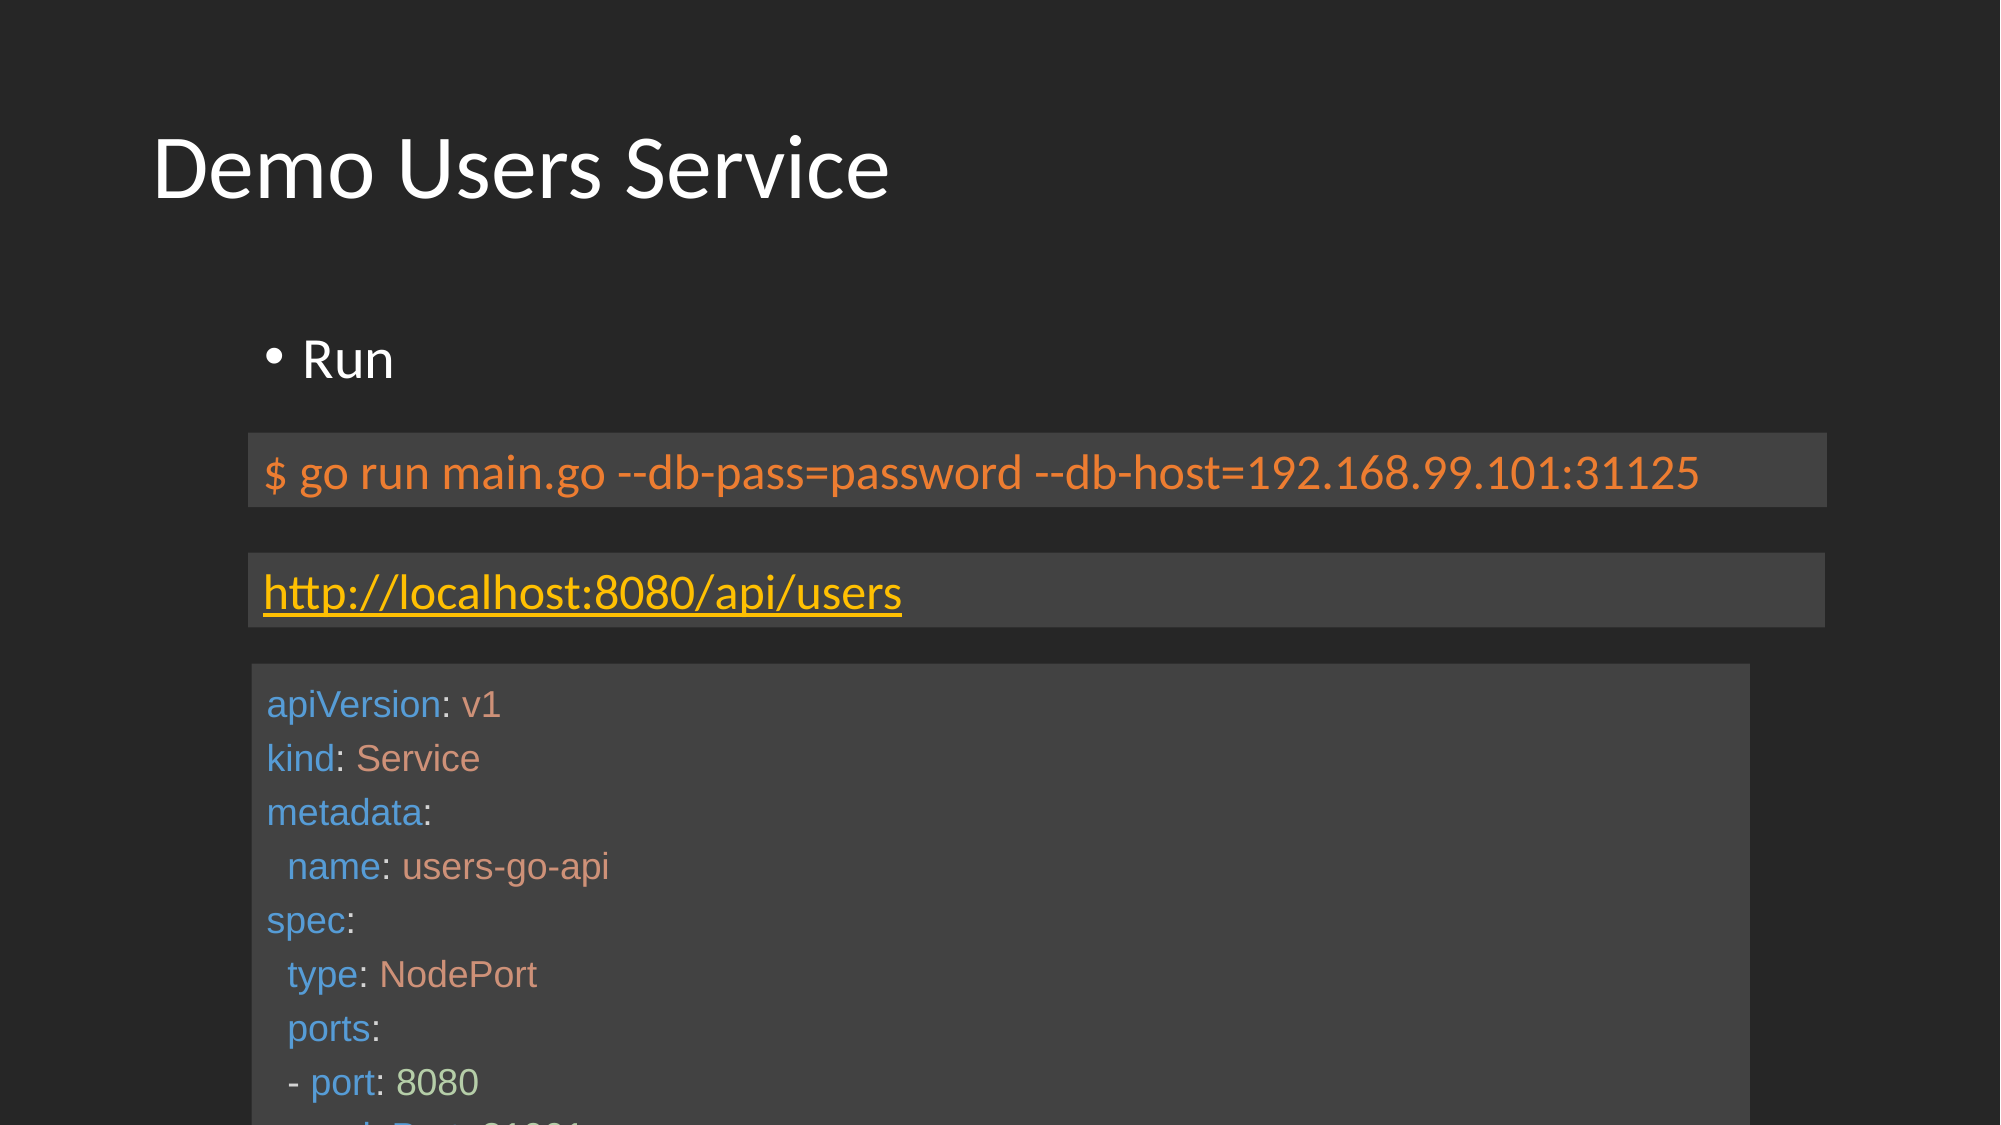

# Demo Users Service
Run

$ go run main.go --db-pass=password --db-host=192.168.99.101:31125
http://localhost:8080/api/users
apiVersion: v1
kind: Service
metadata:
  name: users-go-api
spec:
  type: NodePort
  ports:
  - port: 8080
    nodePort: 31001
  selector:
    app: users-go-api